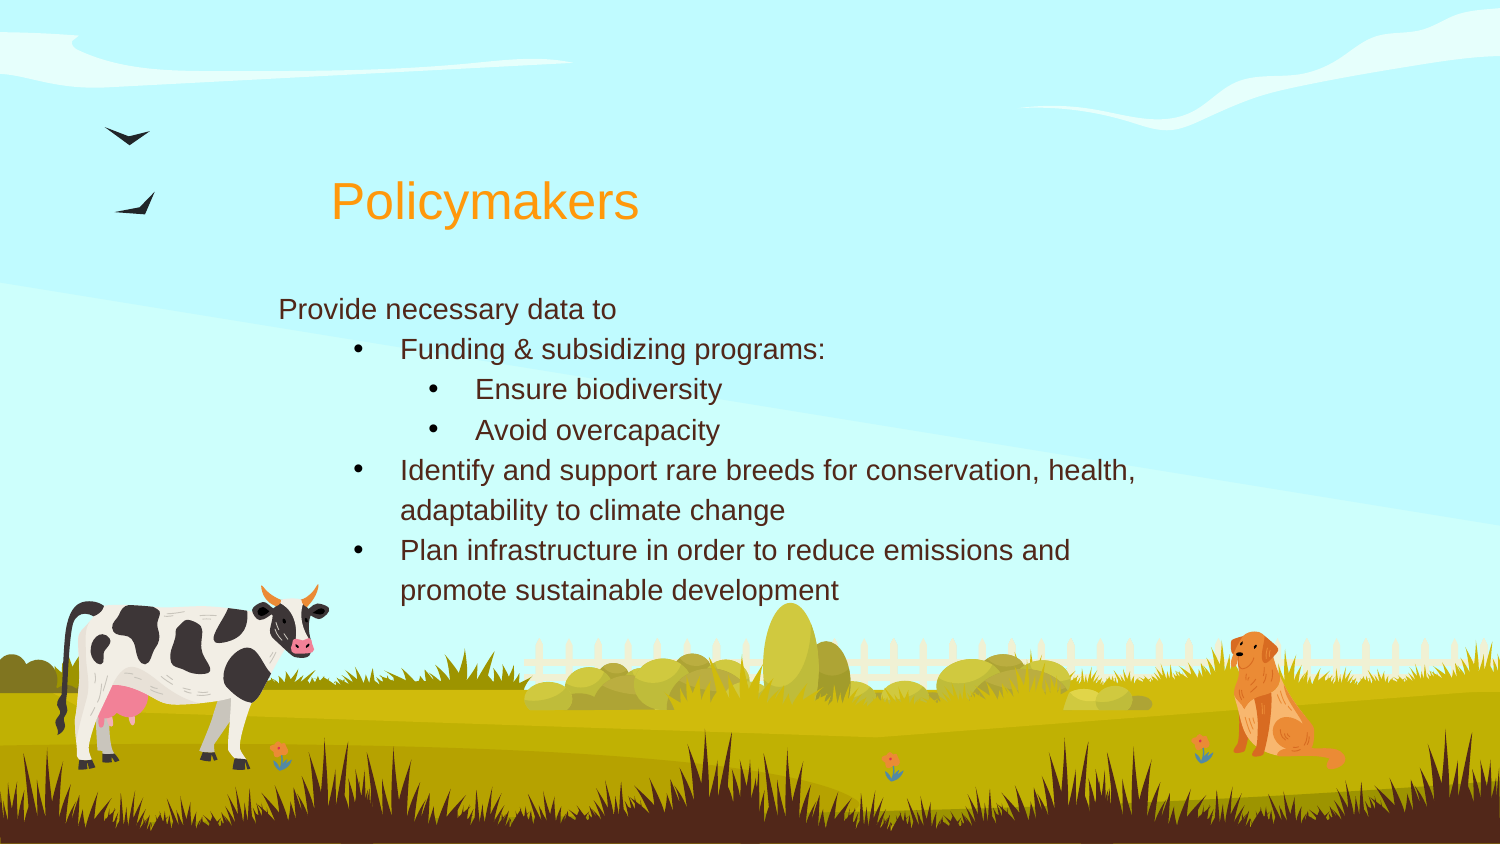

Policymakers

Provide necessary data to
Funding & subsidizing programs:
Ensure biodiversity
Avoid overcapacity
Identify and support rare breeds for conservation, health, adaptability to climate change
Plan infrastructure in order to reduce emissions and promote sustainable development